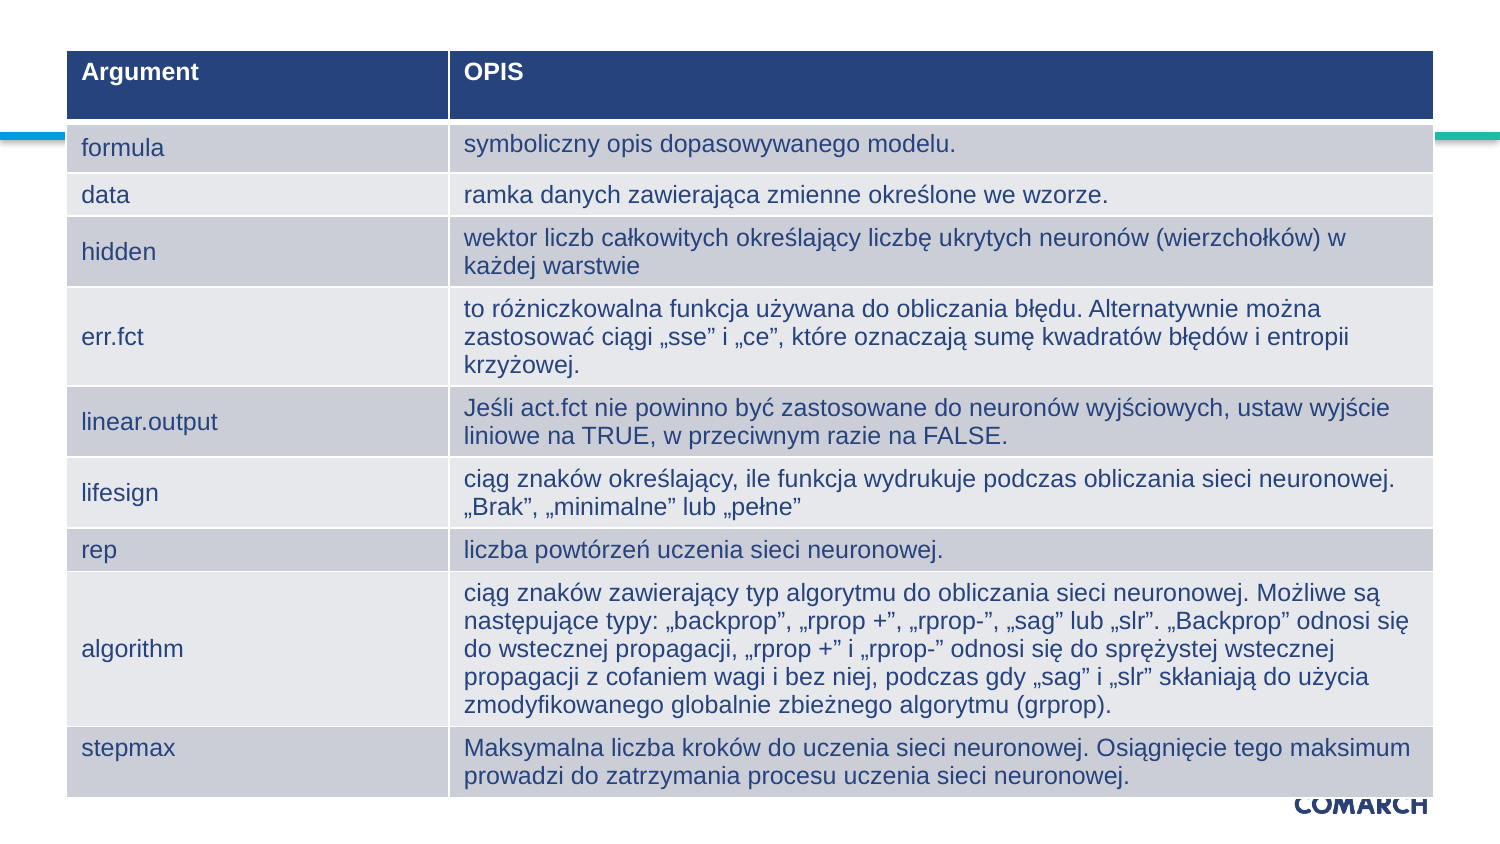

| Argument | OPIS |
| --- | --- |
| formula | symboliczny opis dopasowywanego modelu. |
| data | ramka danych zawierająca zmienne określone we wzorze. |
| hidden | wektor liczb całkowitych określający liczbę ukrytych neuronów (wierzchołków) w każdej warstwie |
| err.fct | to różniczkowalna funkcja używana do obliczania błędu. Alternatywnie można zastosować ciągi „sse” i „ce”, które oznaczają sumę kwadratów błędów i entropii krzyżowej. |
| linear.output | Jeśli act.fct nie powinno być zastosowane do neuronów wyjściowych, ustaw wyjście liniowe na TRUE, w przeciwnym razie na FALSE. |
| lifesign | ciąg znaków określający, ile funkcja wydrukuje podczas obliczania sieci neuronowej. „Brak”, „minimalne” lub „pełne” |
| rep | liczba powtórzeń uczenia sieci neuronowej. |
| algorithm | ciąg znaków zawierający typ algorytmu do obliczania sieci neuronowej. Możliwe są następujące typy: „backprop”, „rprop +”, „rprop-”, „sag” lub „slr”. „Backprop” odnosi się do wstecznej propagacji, „rprop +” i „rprop-” odnosi się do sprężystej wstecznej propagacji z cofaniem wagi i bez niej, podczas gdy „sag” i „slr” skłaniają do użycia zmodyfikowanego globalnie zbieżnego algorytmu (grprop). |
| stepmax | Maksymalna liczba kroków do uczenia sieci neuronowej. Osiągnięcie tego maksimum prowadzi do zatrzymania procesu uczenia sieci neuronowej. |